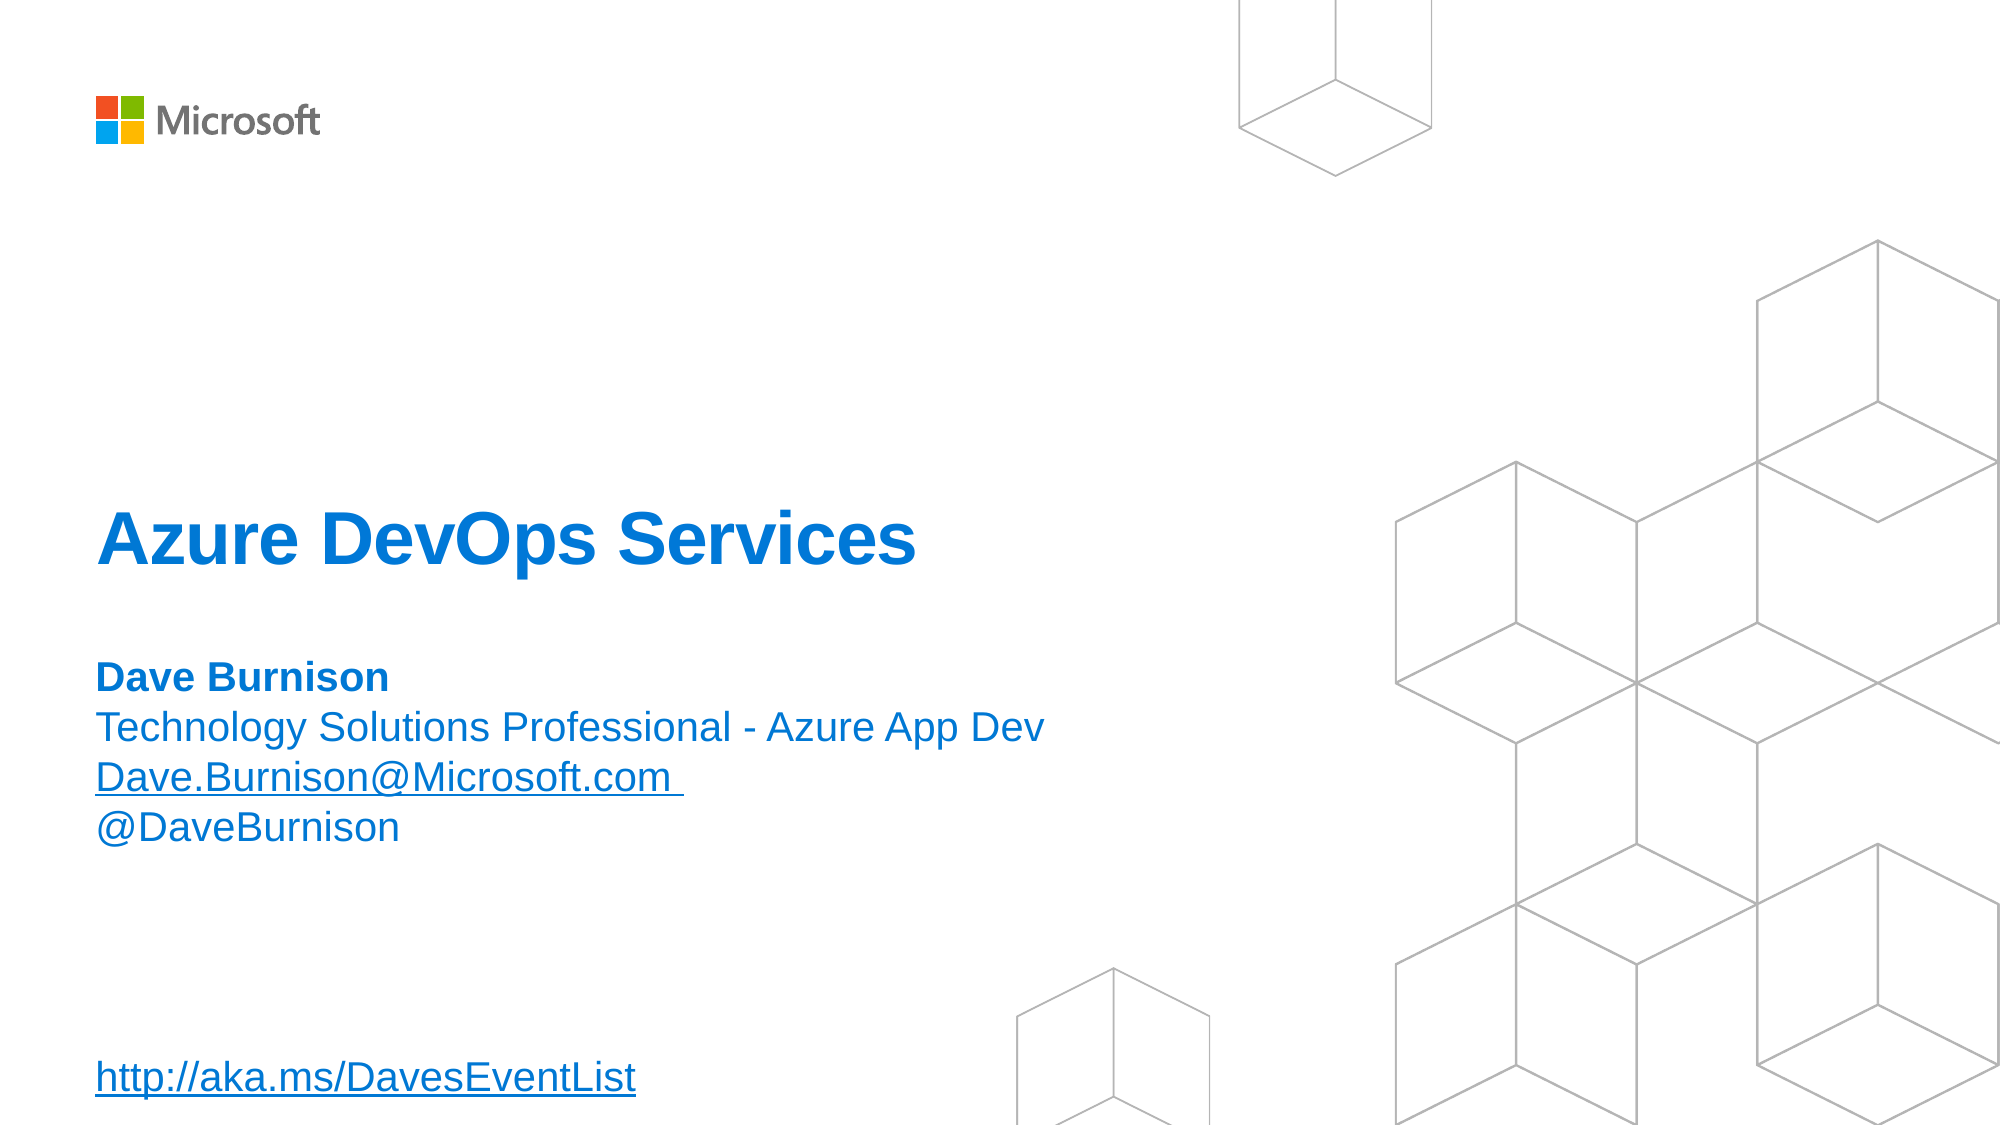

# Azure DevOps Services
Dave Burnison
Technology Solutions Professional - Azure App Dev
Dave.Burnison@Microsoft.com
@DaveBurnison

http://aka.ms/DavesEventList